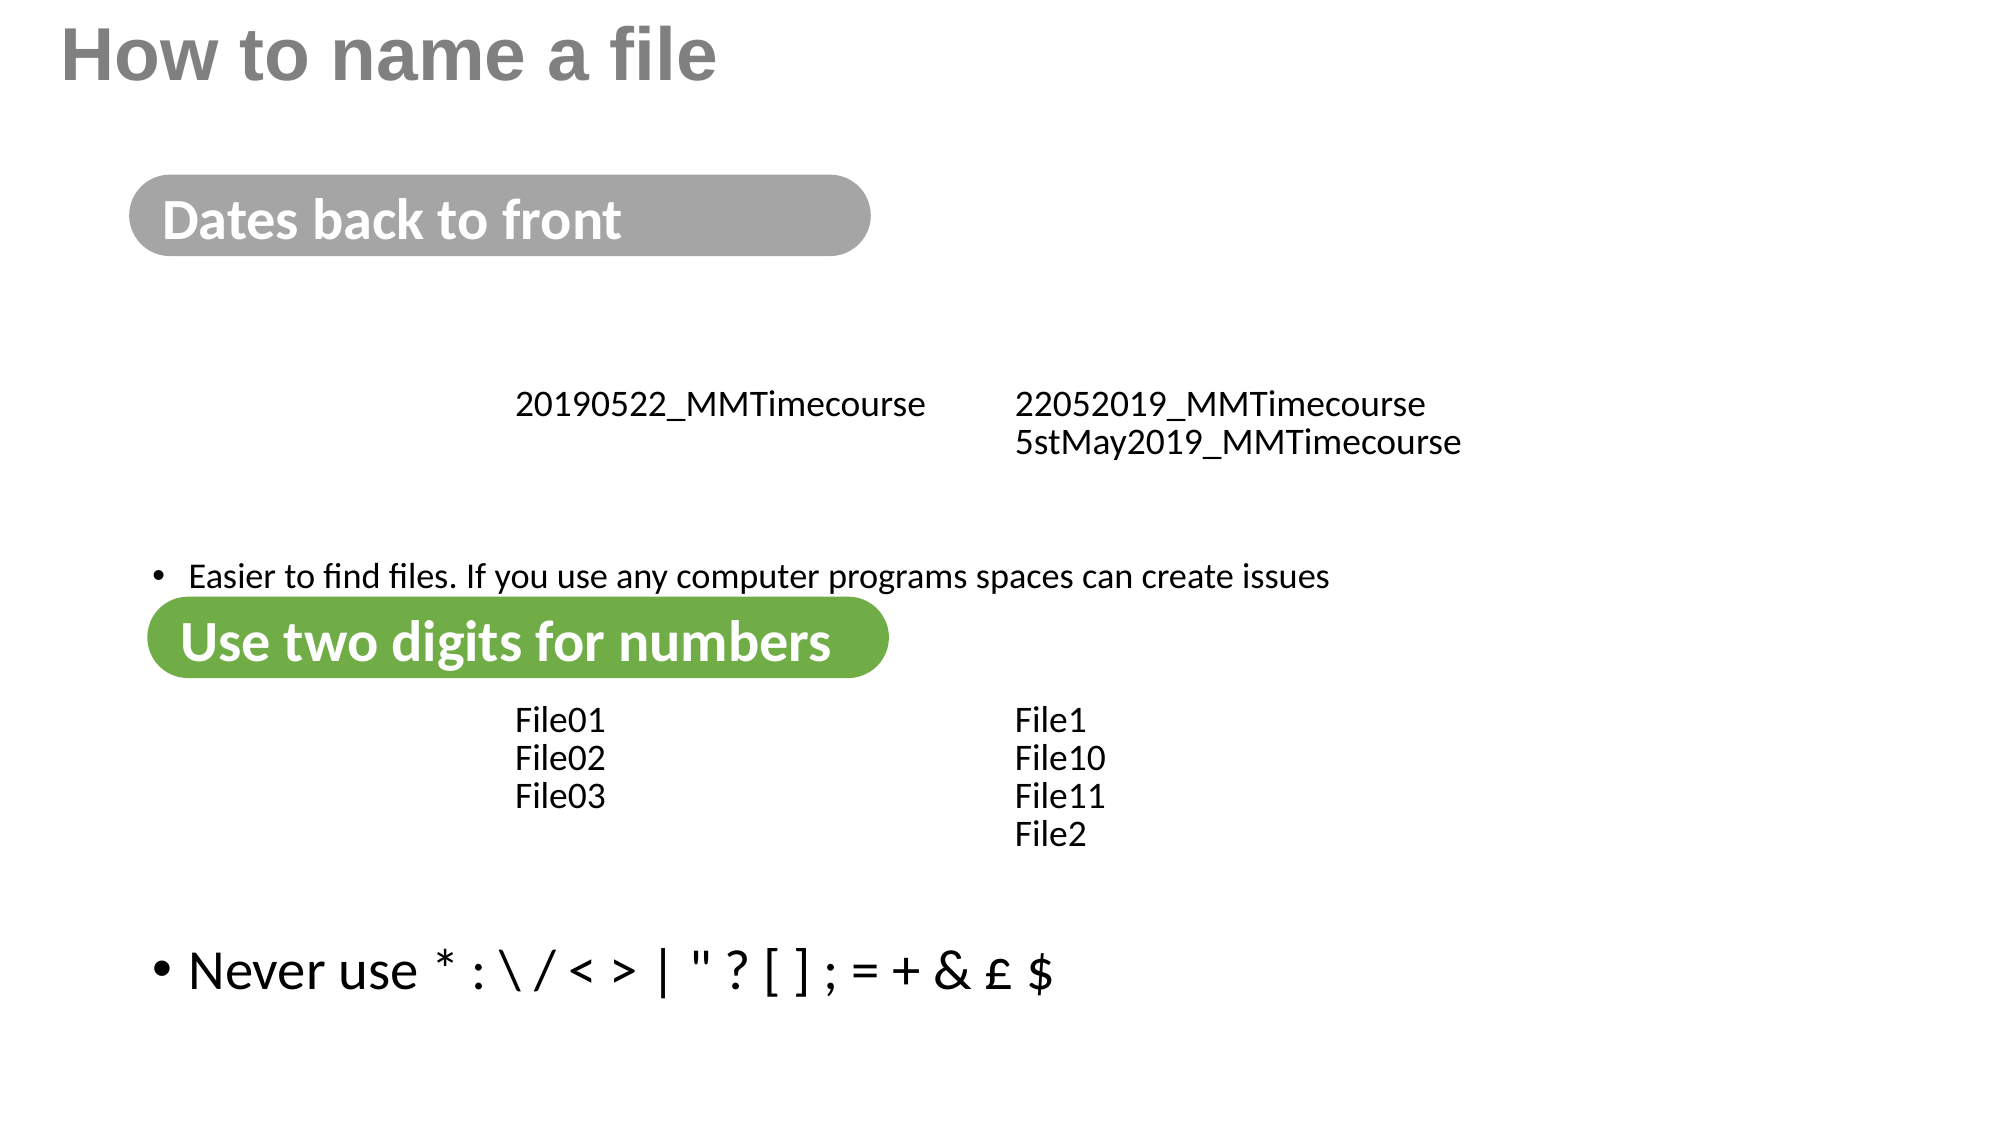

How to name a file
Dates back to front

Easier to find files. If you use any computer programs spaces can create issues

Never use * : \ / < > | " ? [ ] ; = + & £ $

| 20190522\_MMTimecourse | 22052019\_MMTimecourse 5stMay2019\_MMTimecourse |
| --- | --- |
Use two digits for numbers

| File01 File02 File03 | File1 File10 File11 File2 |
| --- | --- |